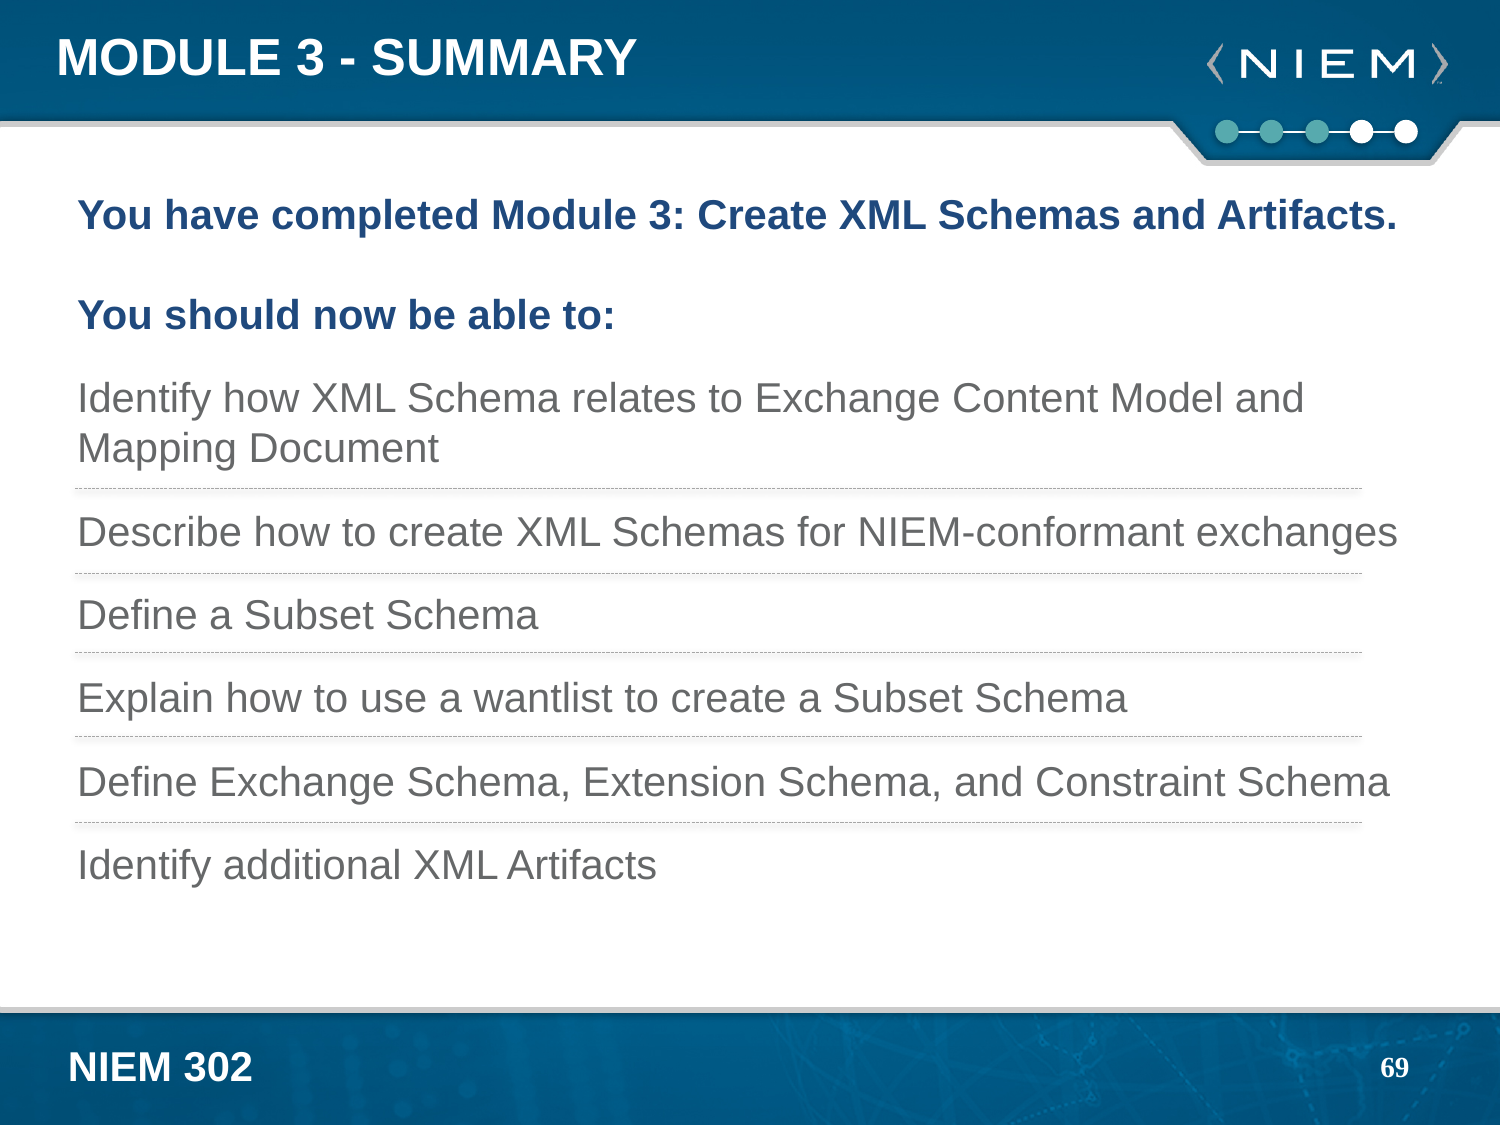

# Module 3 - summary

You have completed Module 3: Create XML Schemas and Artifacts.

You should now be able to:
Identify how XML Schema relates to Exchange Content Model and Mapping Document
Describe how to create XML Schemas for NIEM-conformant exchanges
Define a Subset Schema
Explain how to use a wantlist to create a Subset Schema
Define Exchange Schema, Extension Schema, and Constraint Schema
Identify additional XML Artifacts
69